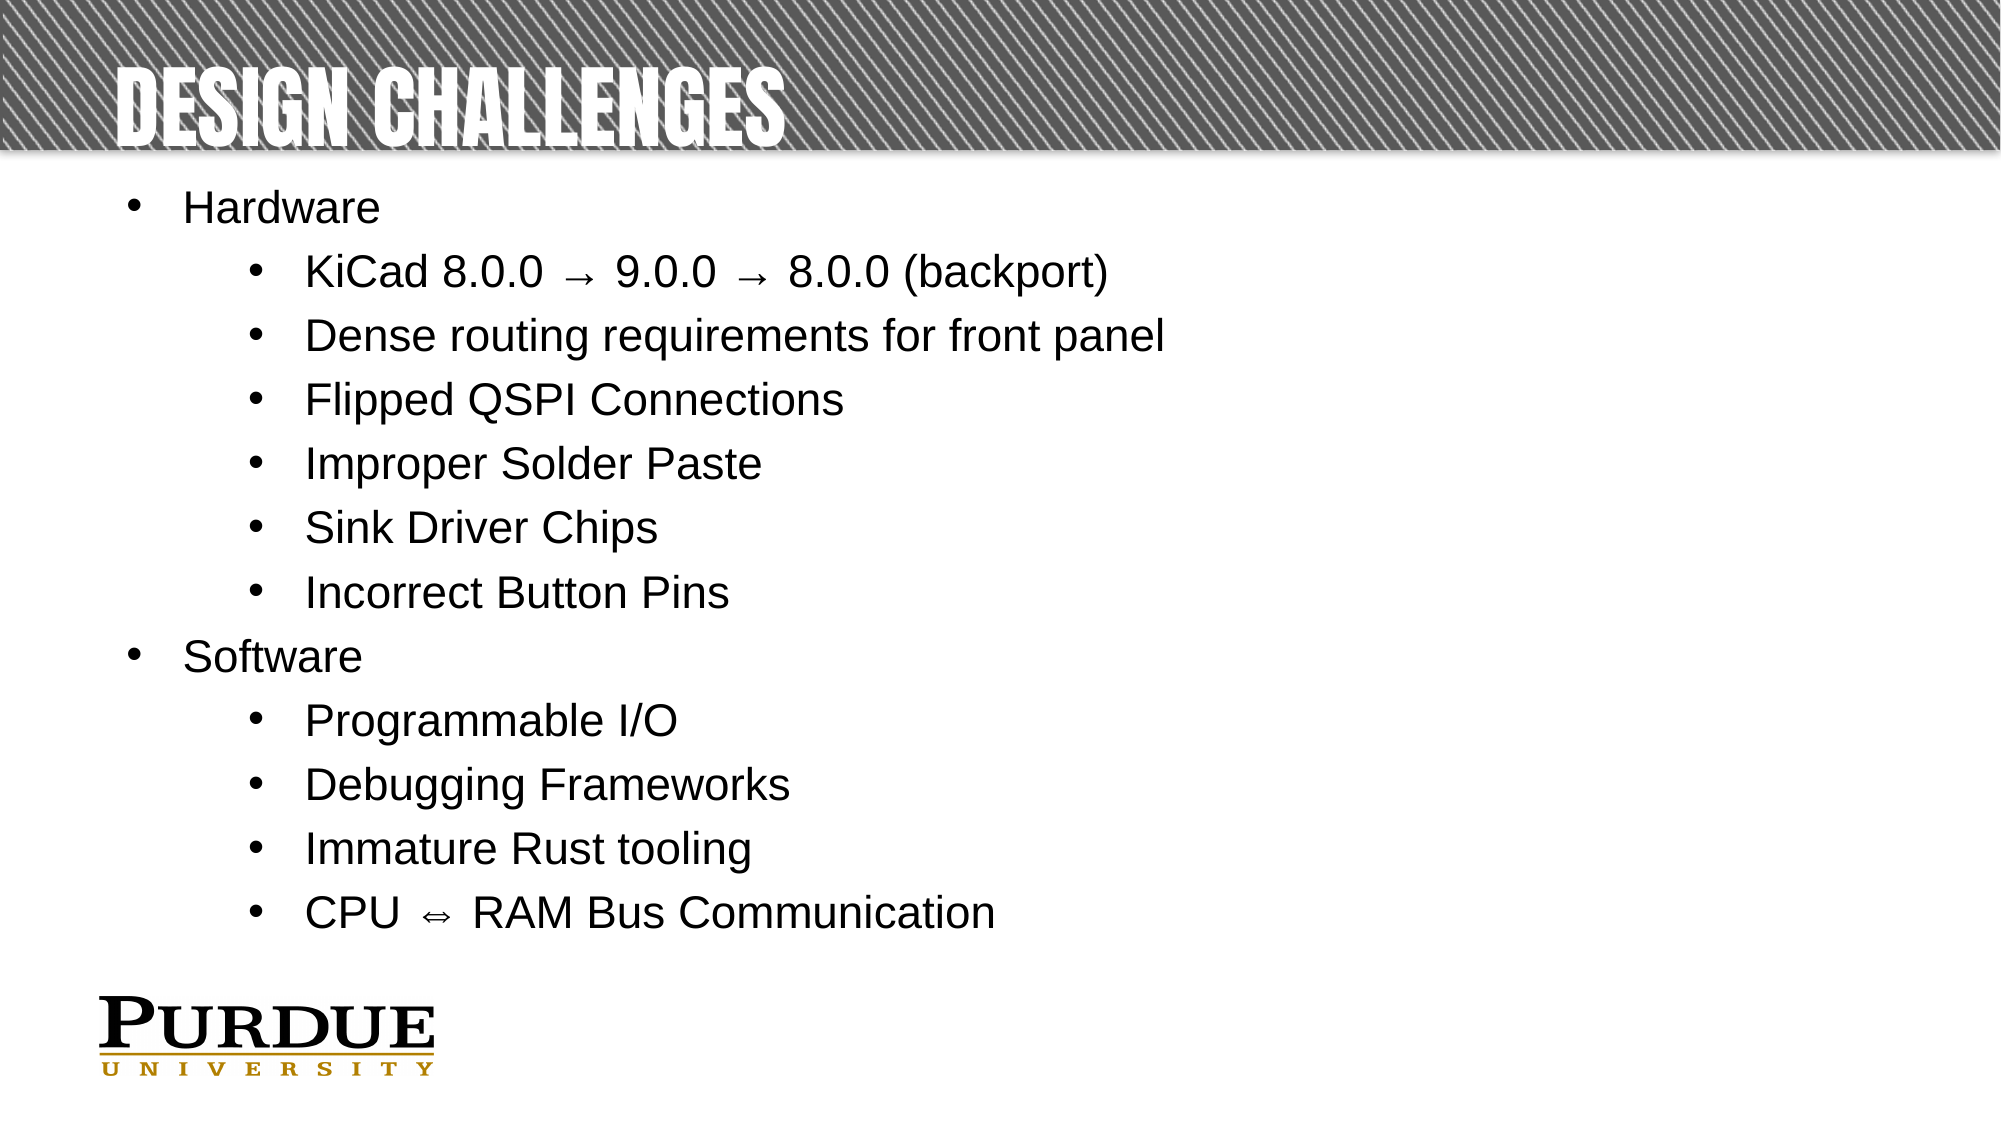

# Design Challenges
Hardware
KiCad 8.0.0 → 9.0.0 → 8.0.0 (backport)
Dense routing requirements for front panel
Flipped QSPI Connections
Improper Solder Paste
Sink Driver Chips
Incorrect Button Pins
Software
Programmable I/O
Debugging Frameworks
Immature Rust tooling
CPU ⇔ RAM Bus Communication